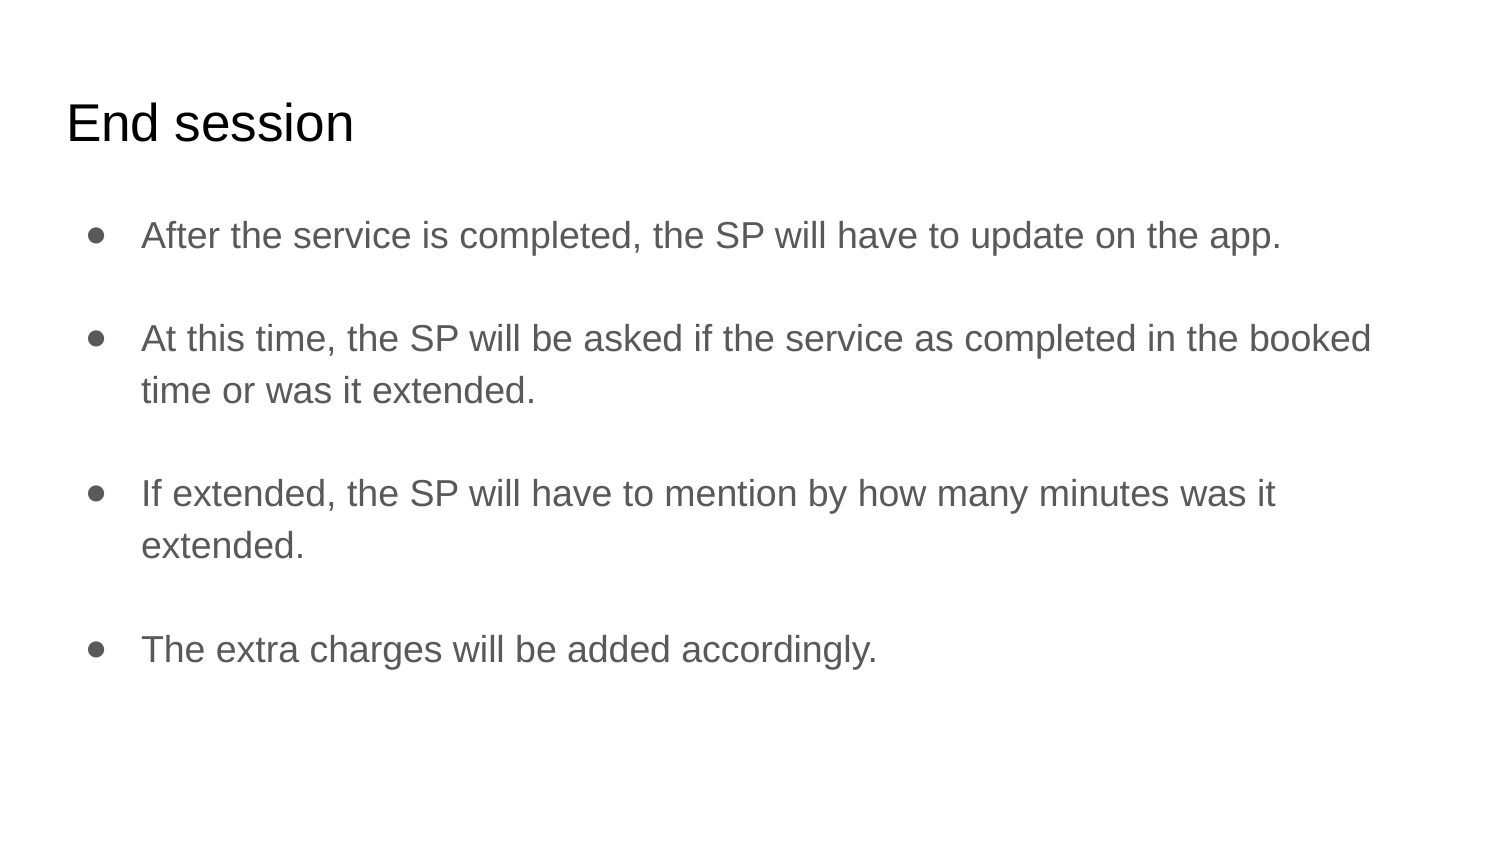

# End session
After the service is completed, the SP will have to update on the app.

At this time, the SP will be asked if the service as completed in the booked time or was it extended.

If extended, the SP will have to mention by how many minutes was it extended.

The extra charges will be added accordingly.